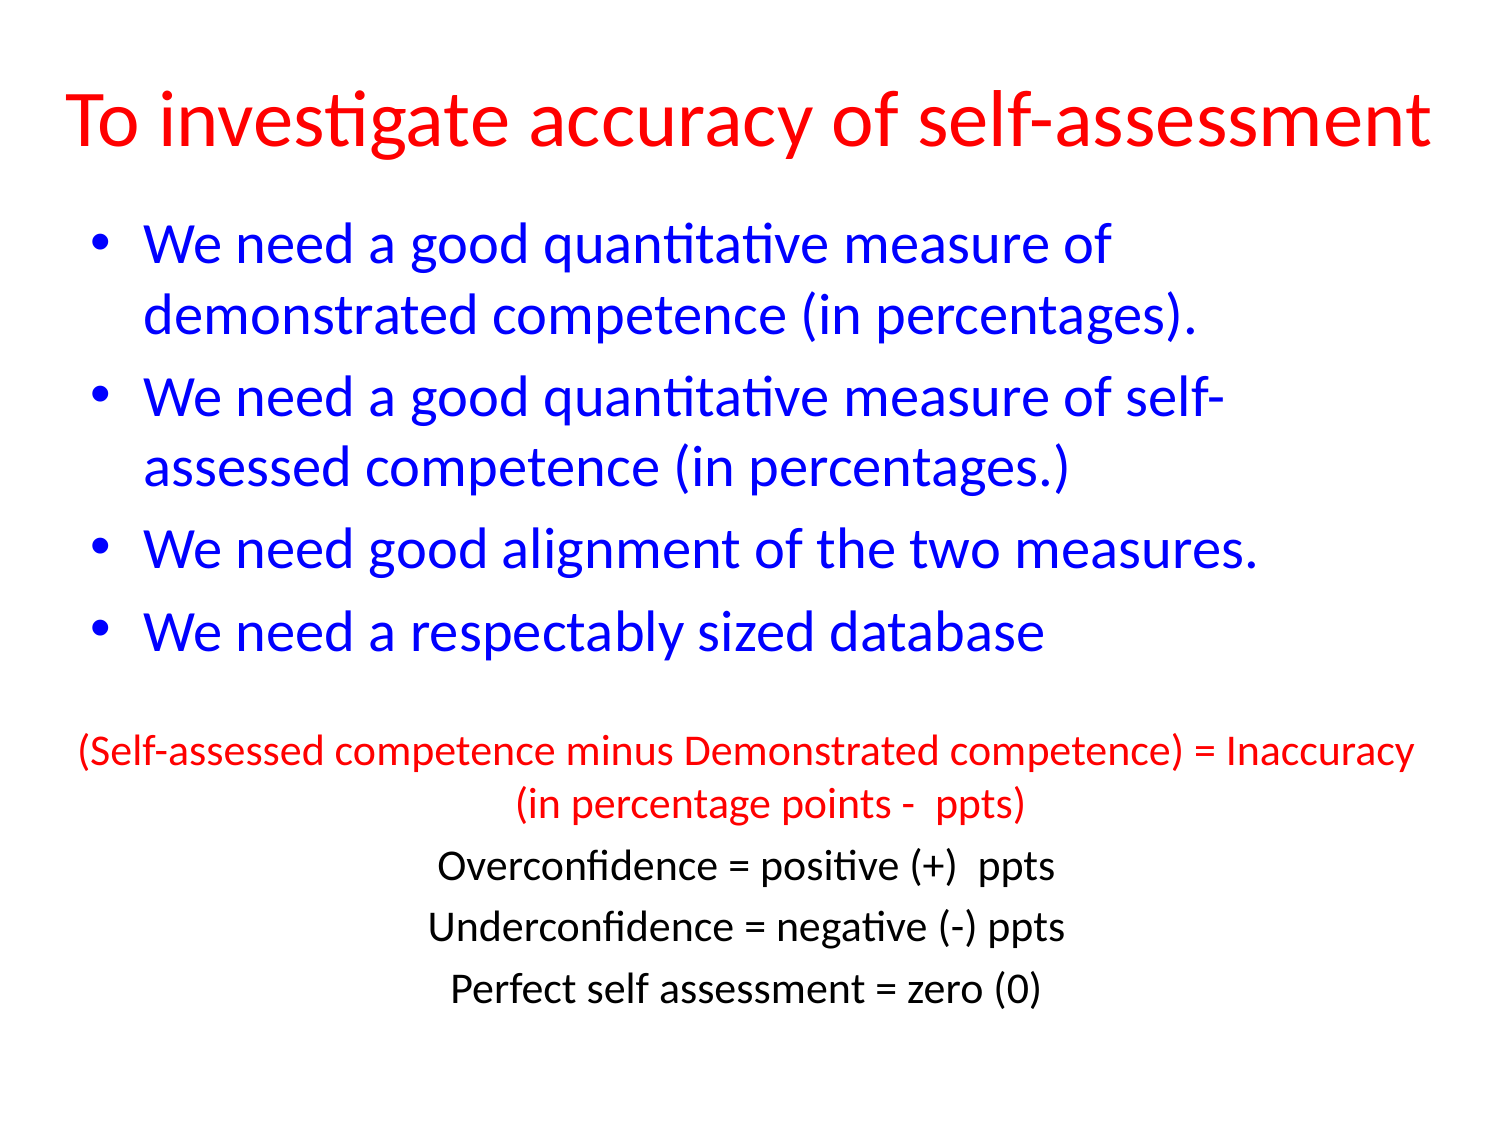

# To investigate accuracy of self-assessment
We need a good quantitative measure of demonstrated competence (in percentages).
We need a good quantitative measure of self-assessed competence (in percentages.)
We need good alignment of the two measures.
We need a respectably sized database

(Self-assessed competence minus Demonstrated competence) = Inaccuracy (in percentage points -  ppts)
Overconfidence = positive (+)  ppts
Underconfidence = negative (-) ppts
Perfect self assessment = zero (0)